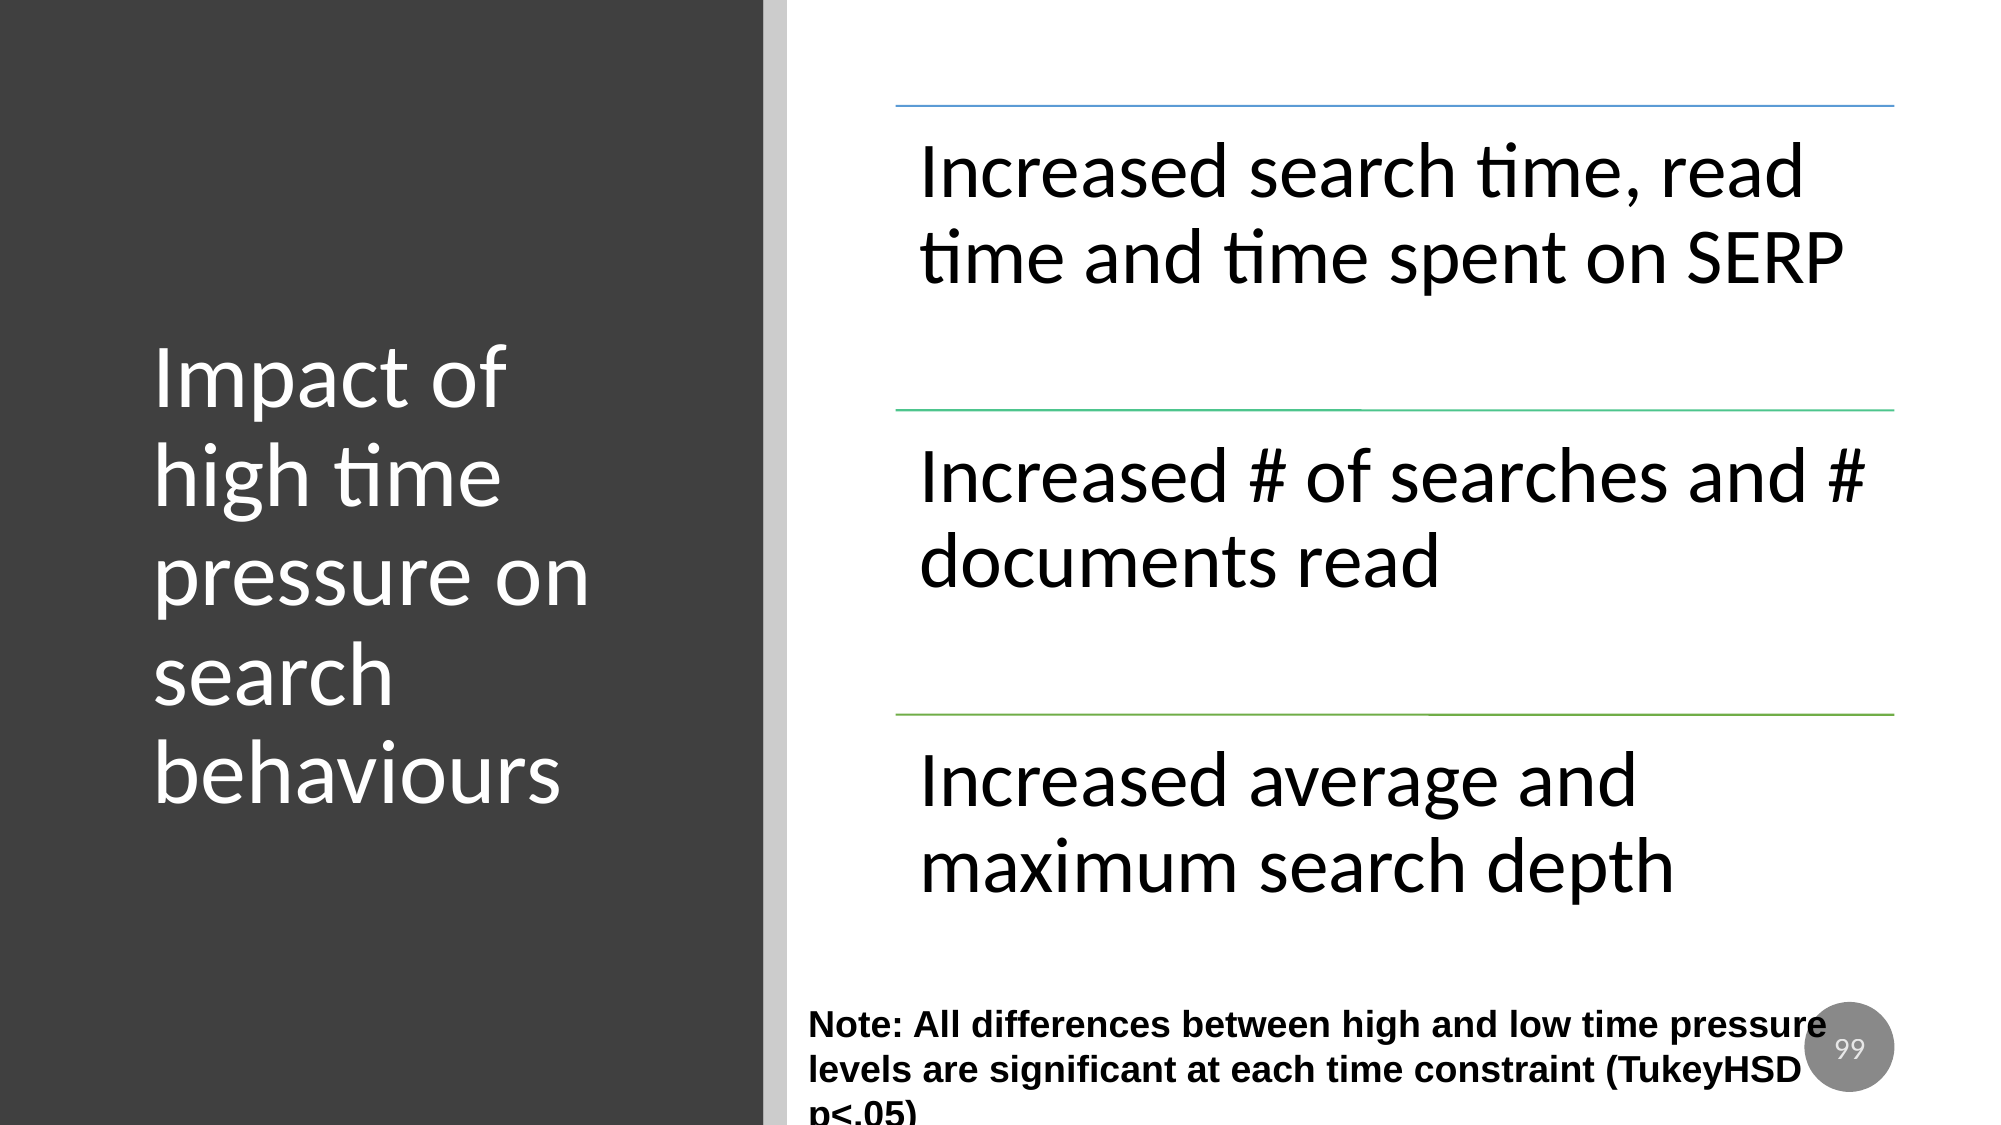

Increased search time, read time and time spent on SERP
Increased # of searches and # documents read
Increased average and maximum search depth
# Impact of high time pressure on search behaviours
Note: All differences between high and low time pressure levels are significant at each time constraint (TukeyHSD p<.05)
99